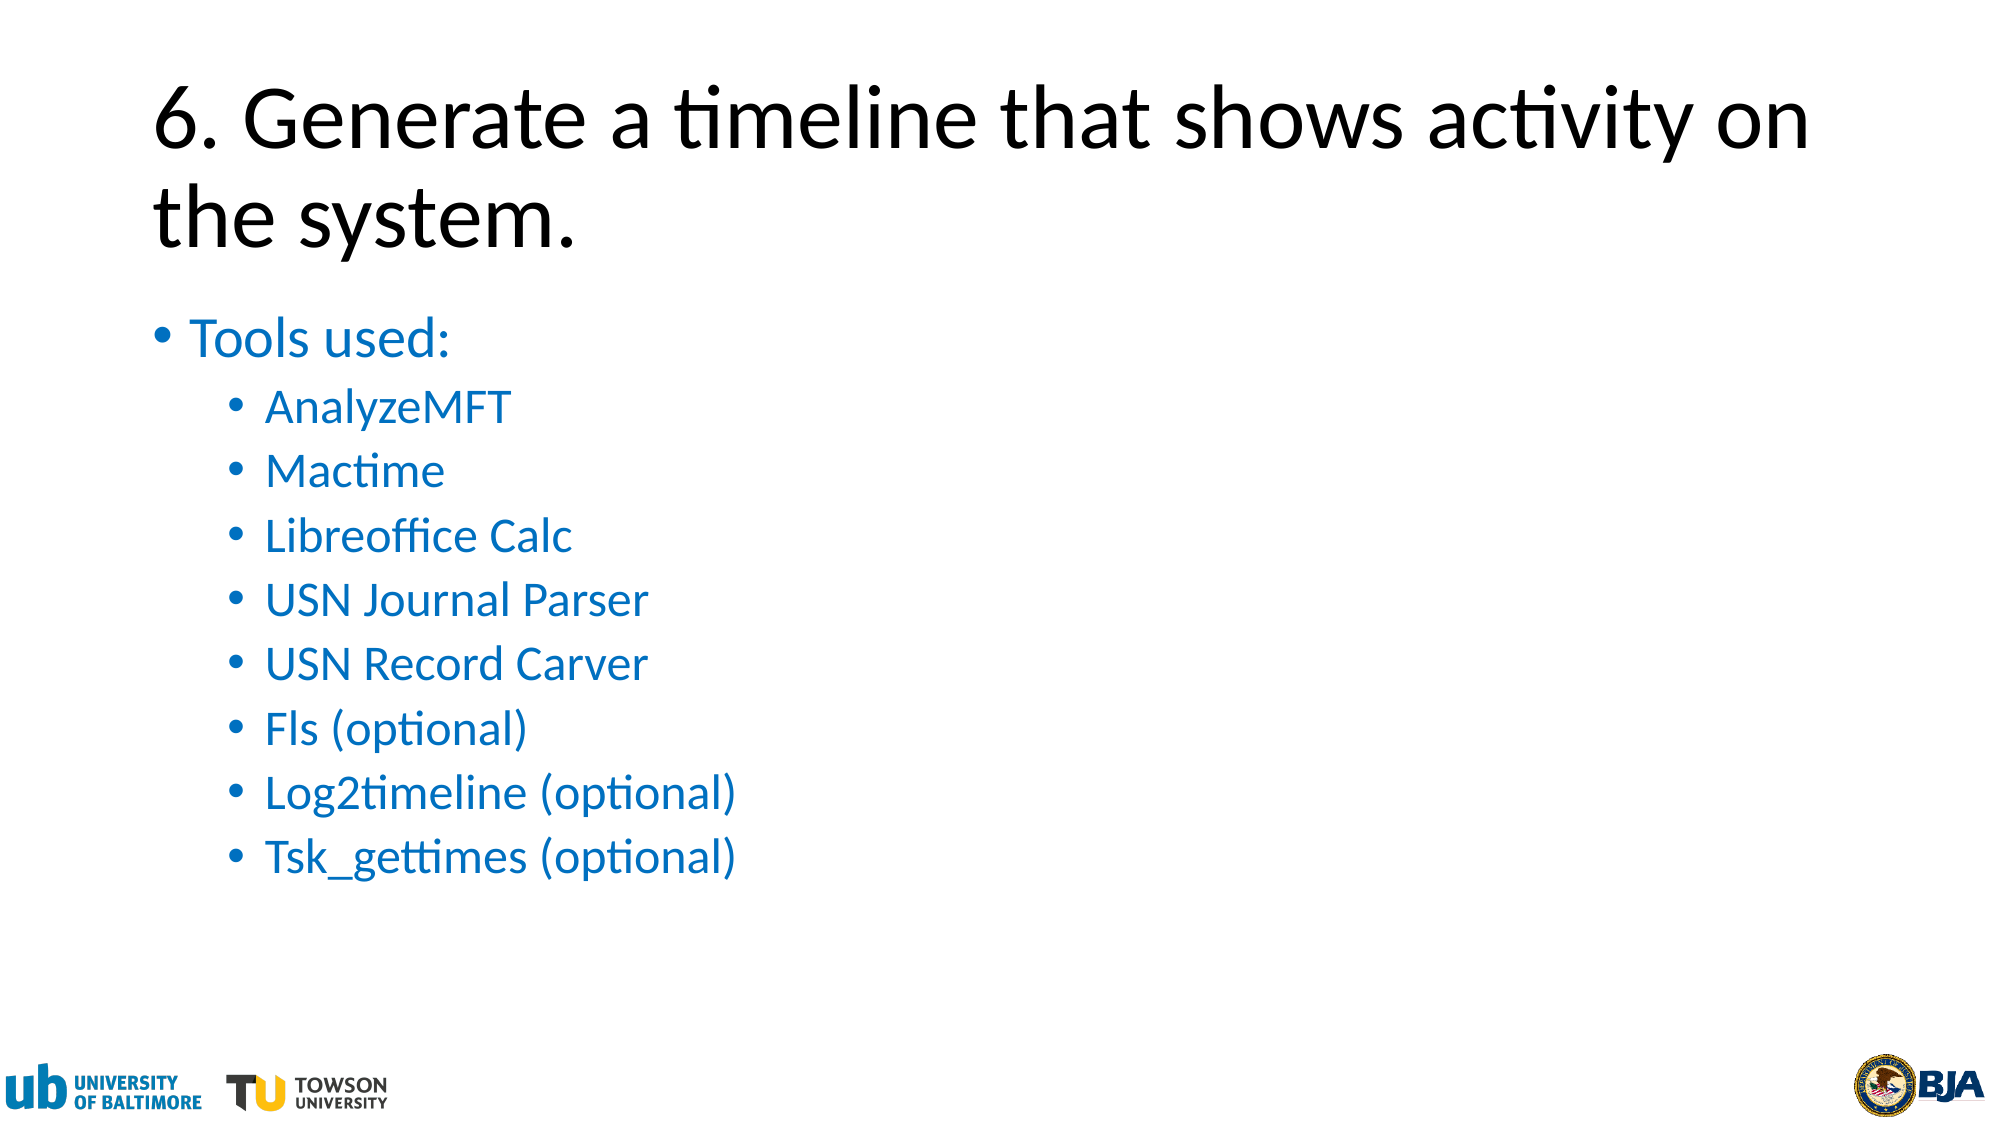

# 6. Generate a timeline that shows activity on the system.
Tools used:
AnalyzeMFT
Mactime
Libreoffice Calc
USN Journal Parser
USN Record Carver
Fls (optional)
Log2timeline (optional)
Tsk_gettimes (optional)